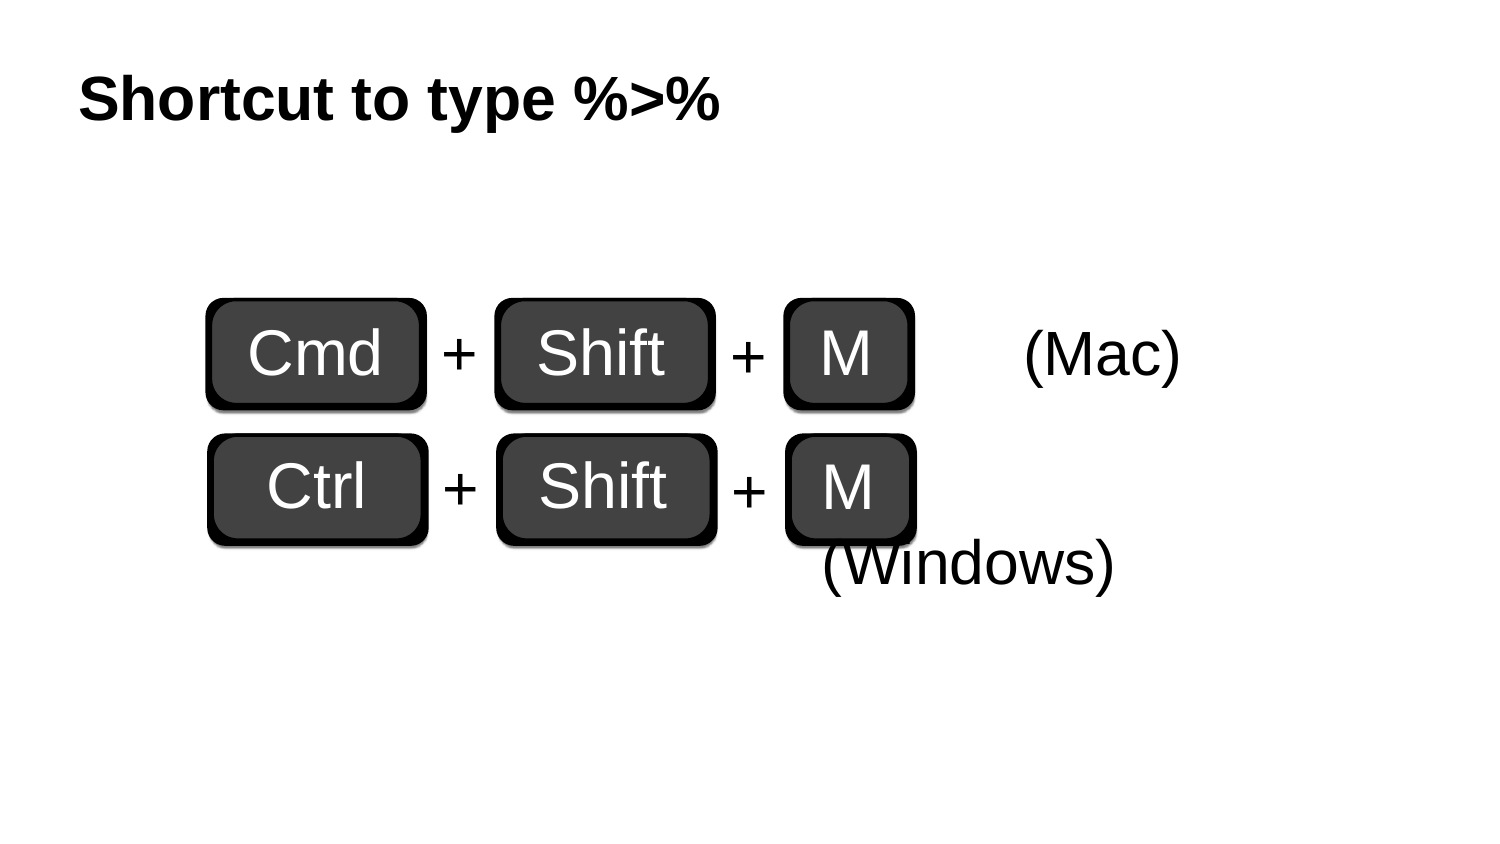

Shortcut to type %>%

Cmd
Ctrl
Shift
Shift
M	   (Mac)
M	   (Windows)
+
+

+
+